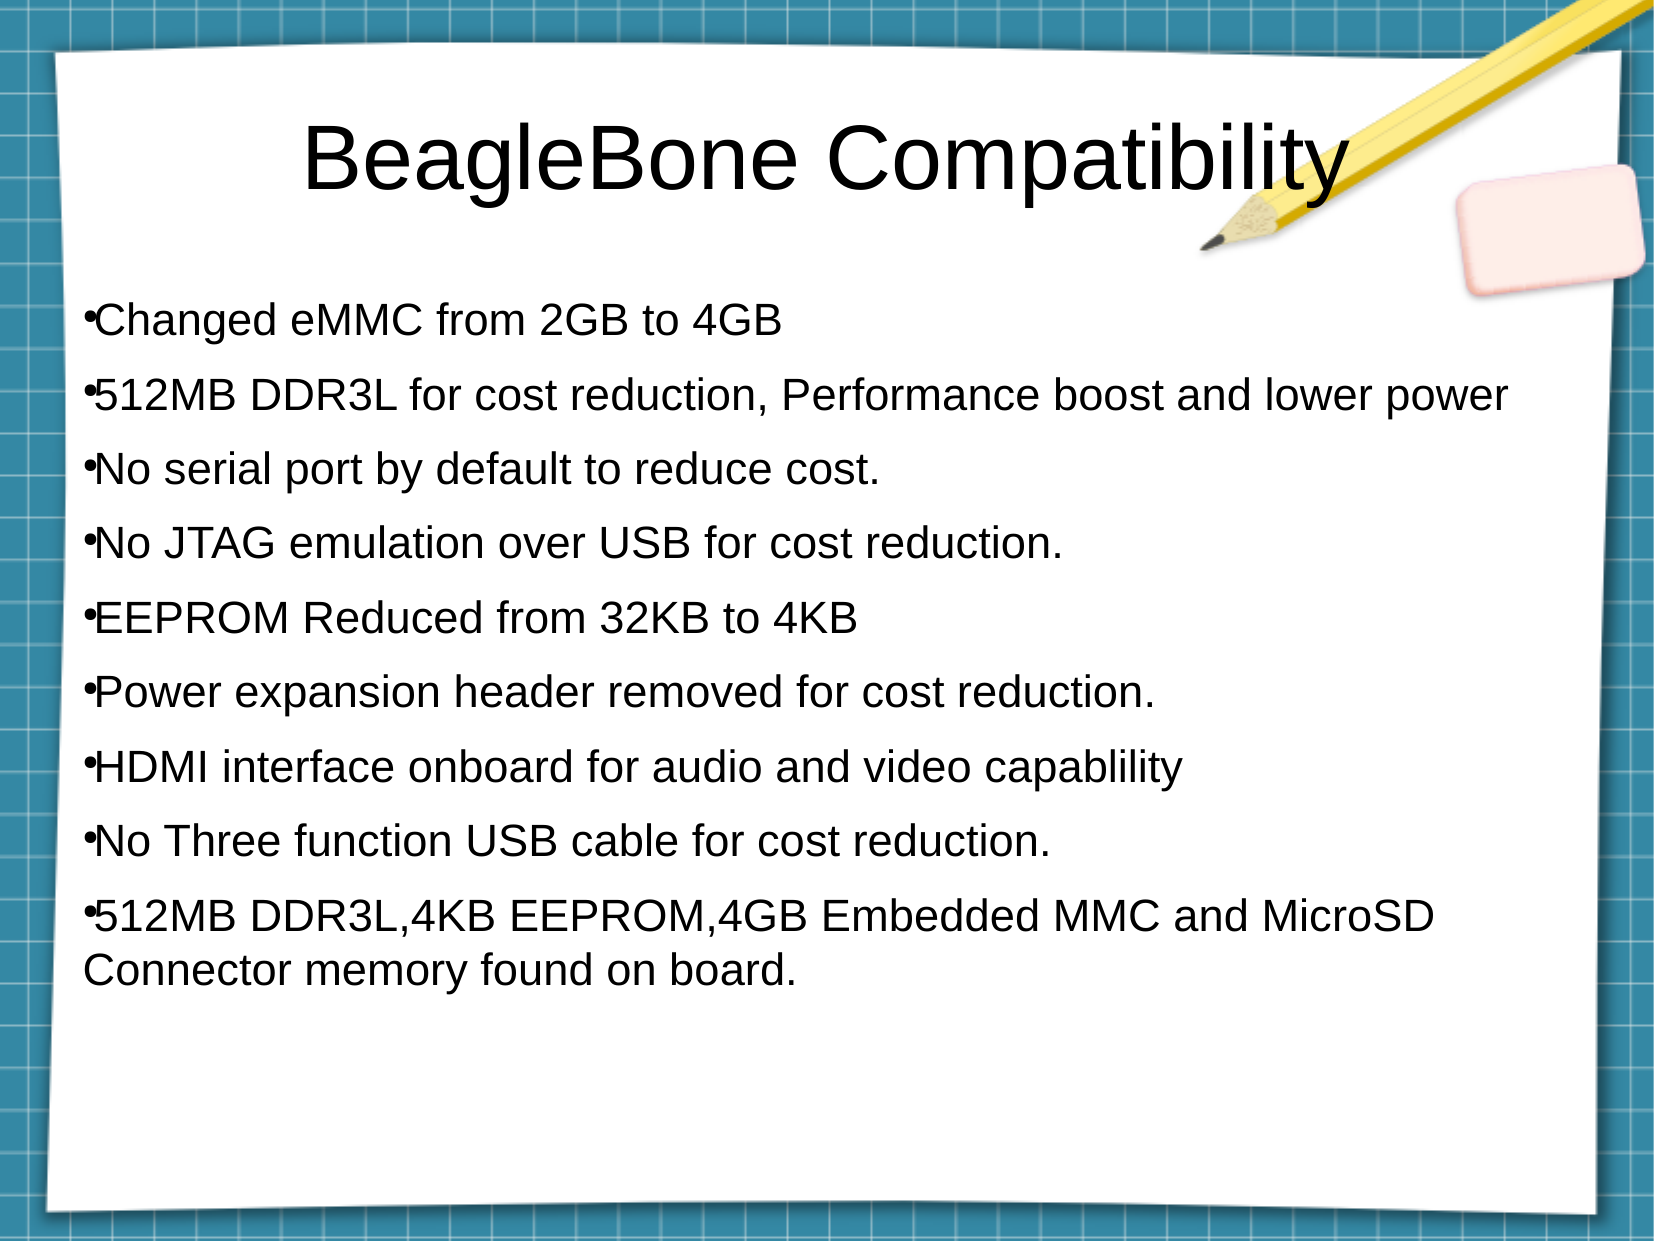

BeagleBone Compatibility
Changed eMMC from 2GB to 4GB
512MB DDR3L for cost reduction, Performance boost and lower power
No serial port by default to reduce cost.
No JTAG emulation over USB for cost reduction.
EEPROM Reduced from 32KB to 4KB
Power expansion header removed for cost reduction.
HDMI interface onboard for audio and video capablility
No Three function USB cable for cost reduction.
512MB DDR3L,4KB EEPROM,4GB Embedded MMC and MicroSD Connector memory found on board.